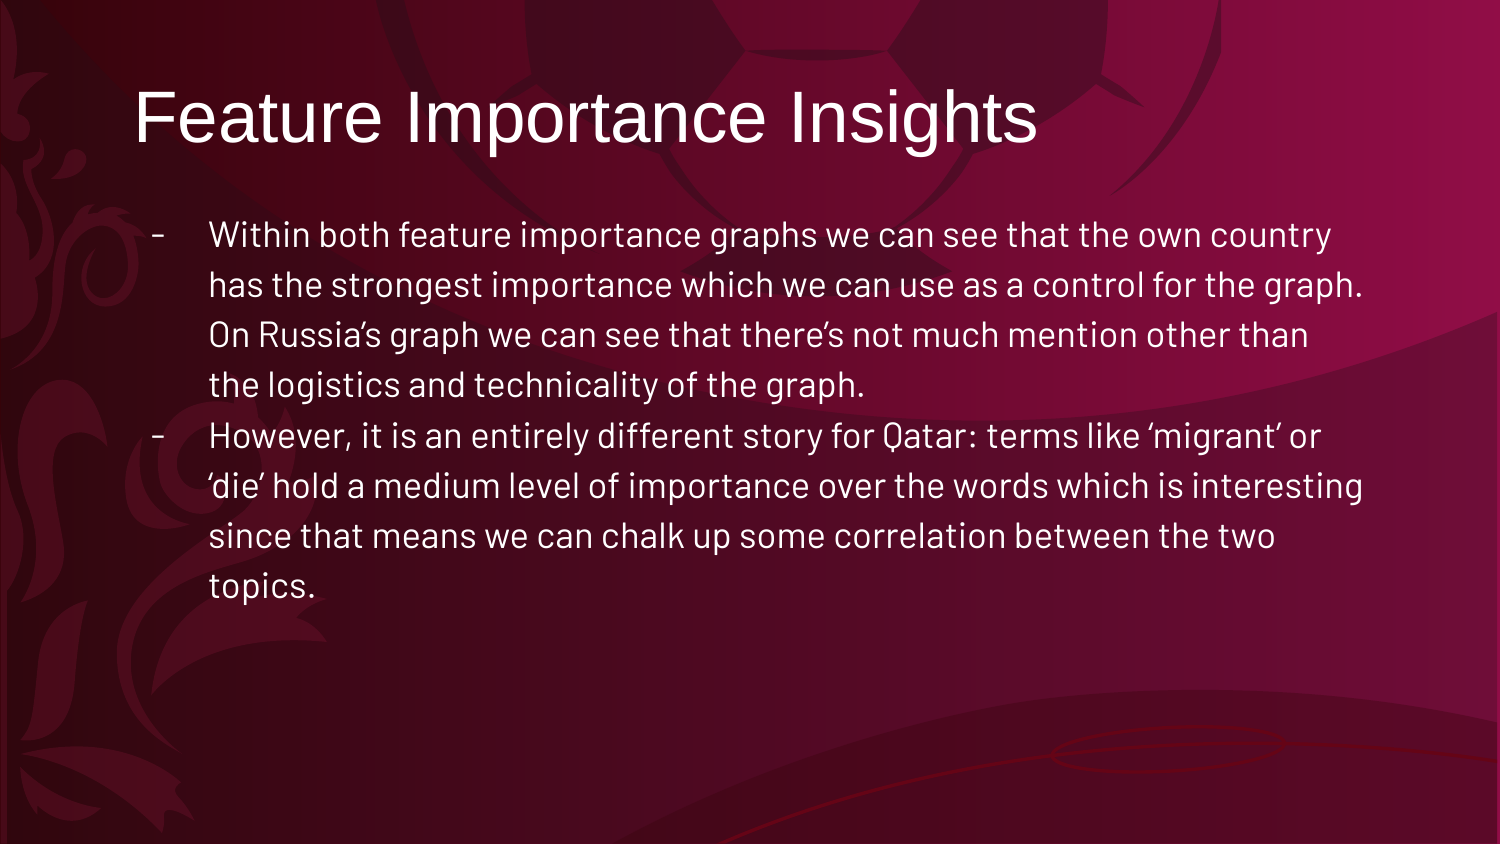

# Feature Importance Insights
Within both feature importance graphs we can see that the own country has the strongest importance which we can use as a control for the graph. On Russia’s graph we can see that there’s not much mention other than the logistics and technicality of the graph.
However, it is an entirely different story for Qatar: terms like ‘migrant’ or ‘die’ hold a medium level of importance over the words which is interesting since that means we can chalk up some correlation between the two topics.